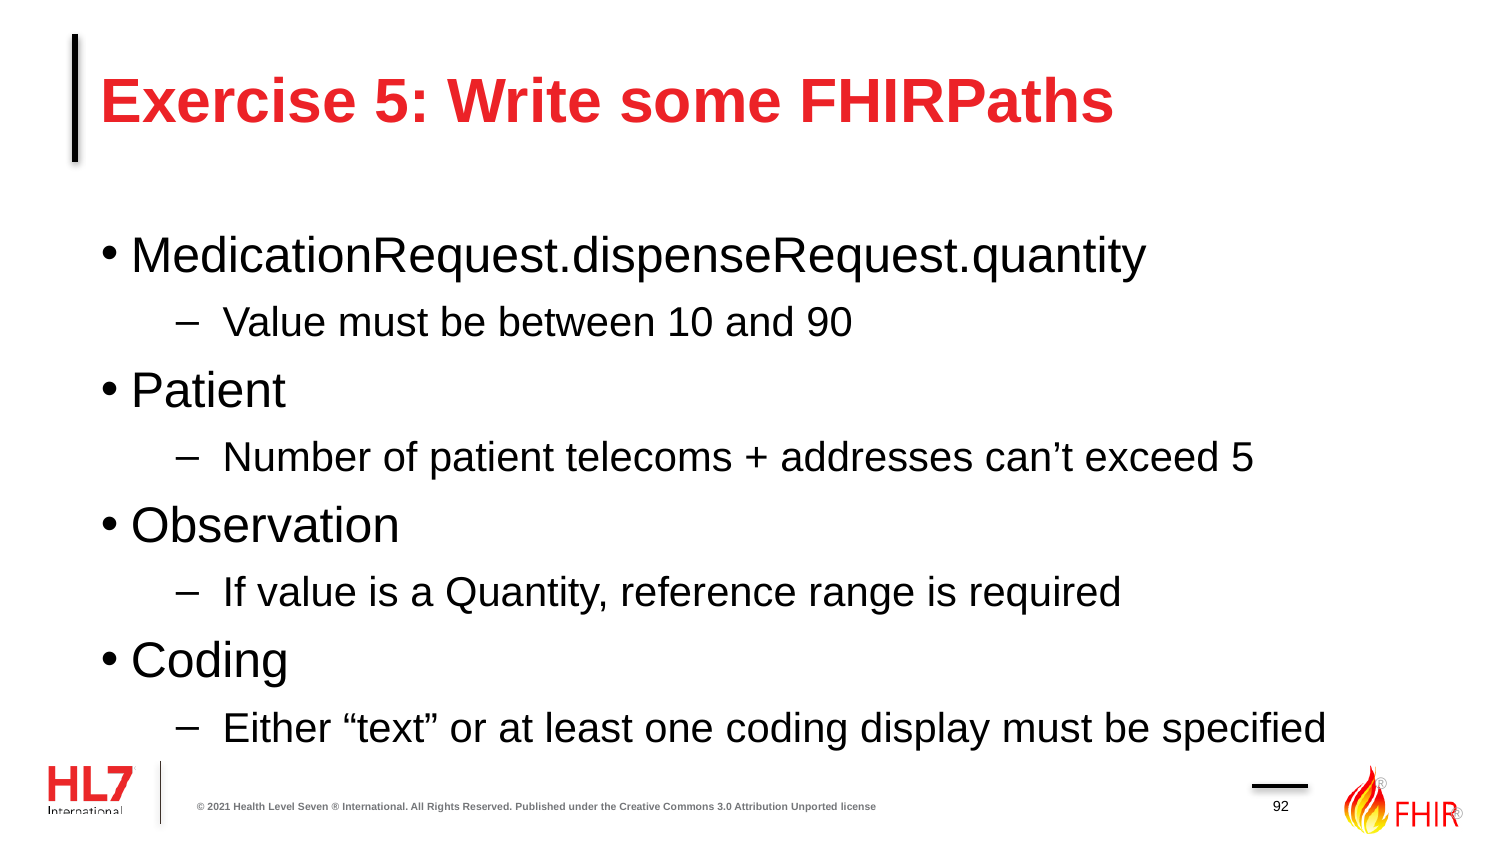

# Exercise 5: Write some FHIRPaths
MedicationRequest.dispenseRequest.quantity
Value must be between 10 and 90
Patient
Number of patient telecoms + addresses can’t exceed 5
Observation
If value is a Quantity, reference range is required
Coding
Either “text” or at least one coding display must be specified
92
© 2021 Health Level Seven ® International. All Rights Reserved. Published under the Creative Commons 3.0 Attribution Unported license